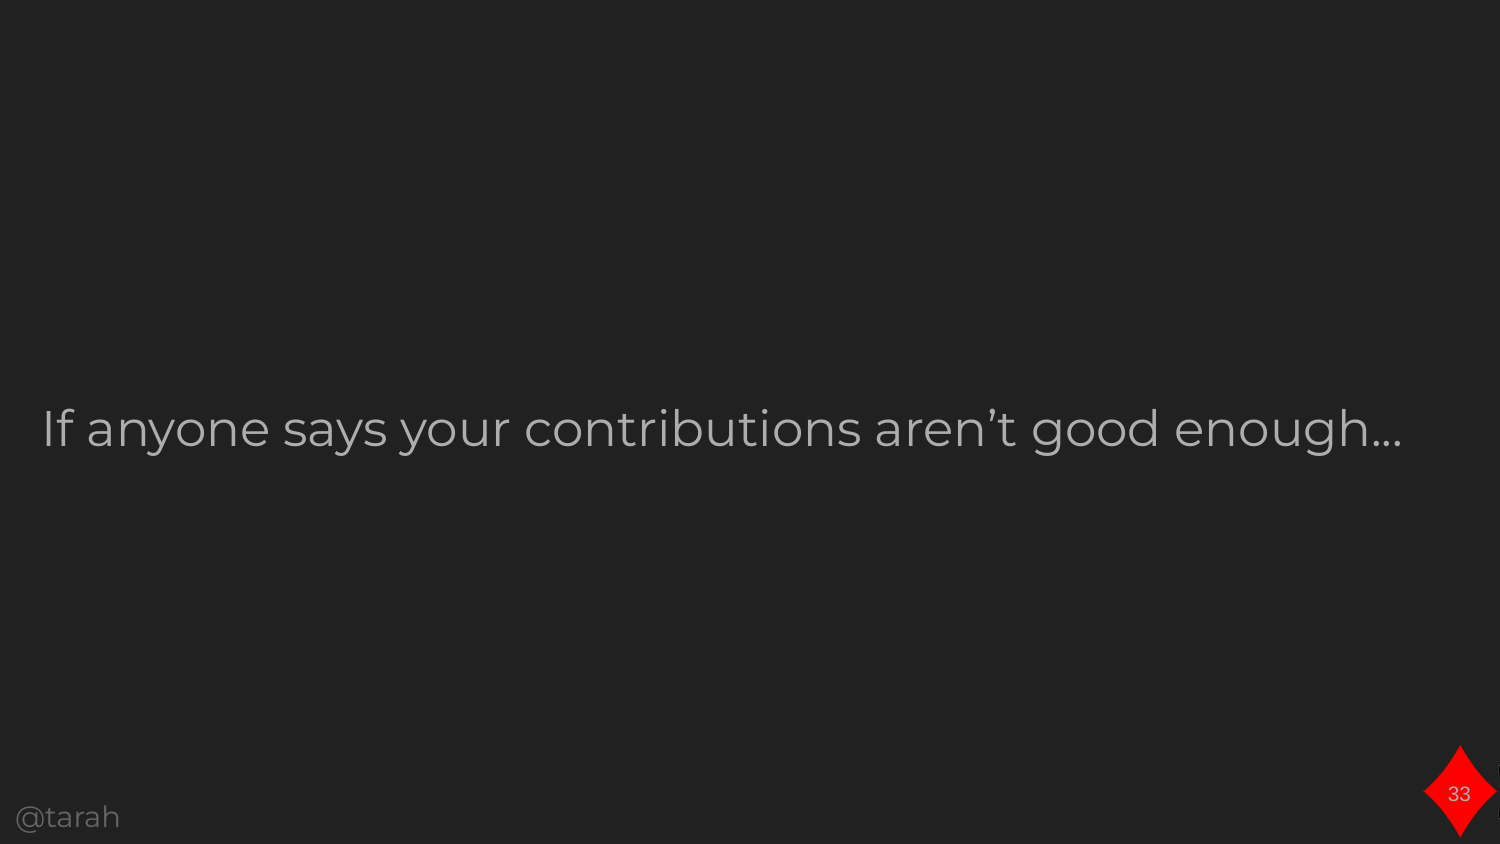

If anyone says your contributions aren’t good enough...
33